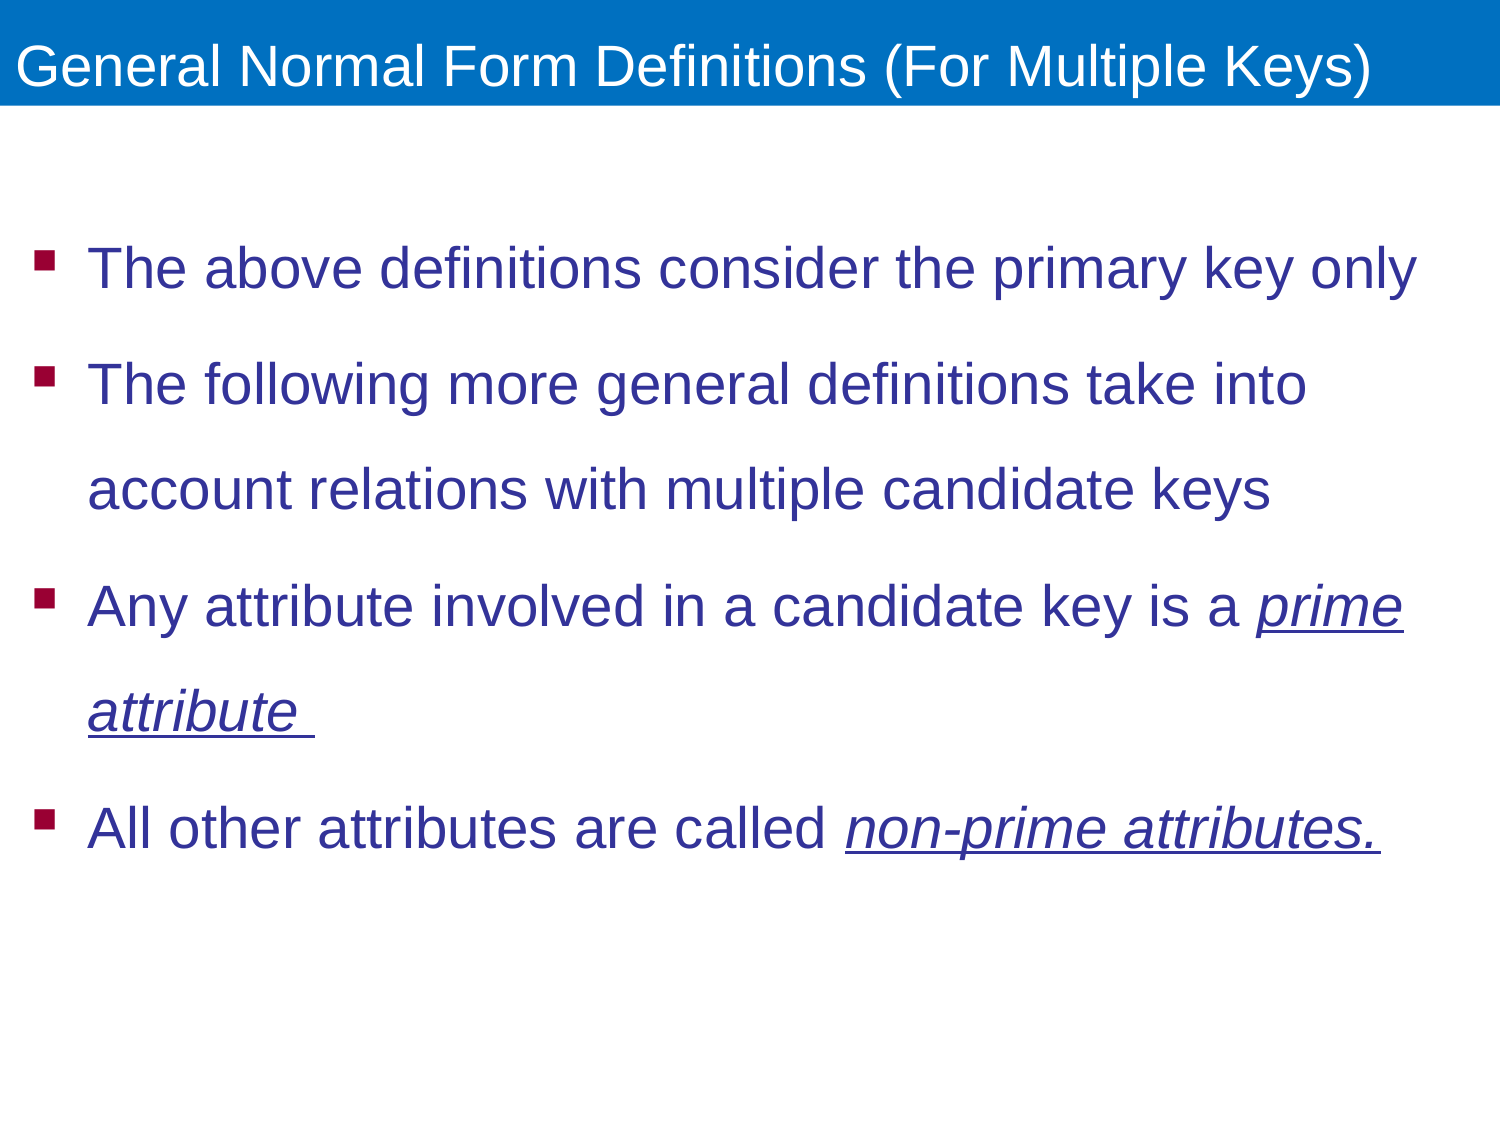

# General Normal Form Definitions (For Multiple Keys)
The above definitions consider the primary key only
The following more general definitions take into account relations with multiple candidate keys
Any attribute involved in a candidate key is a prime attribute
All other attributes are called non-prime attributes.